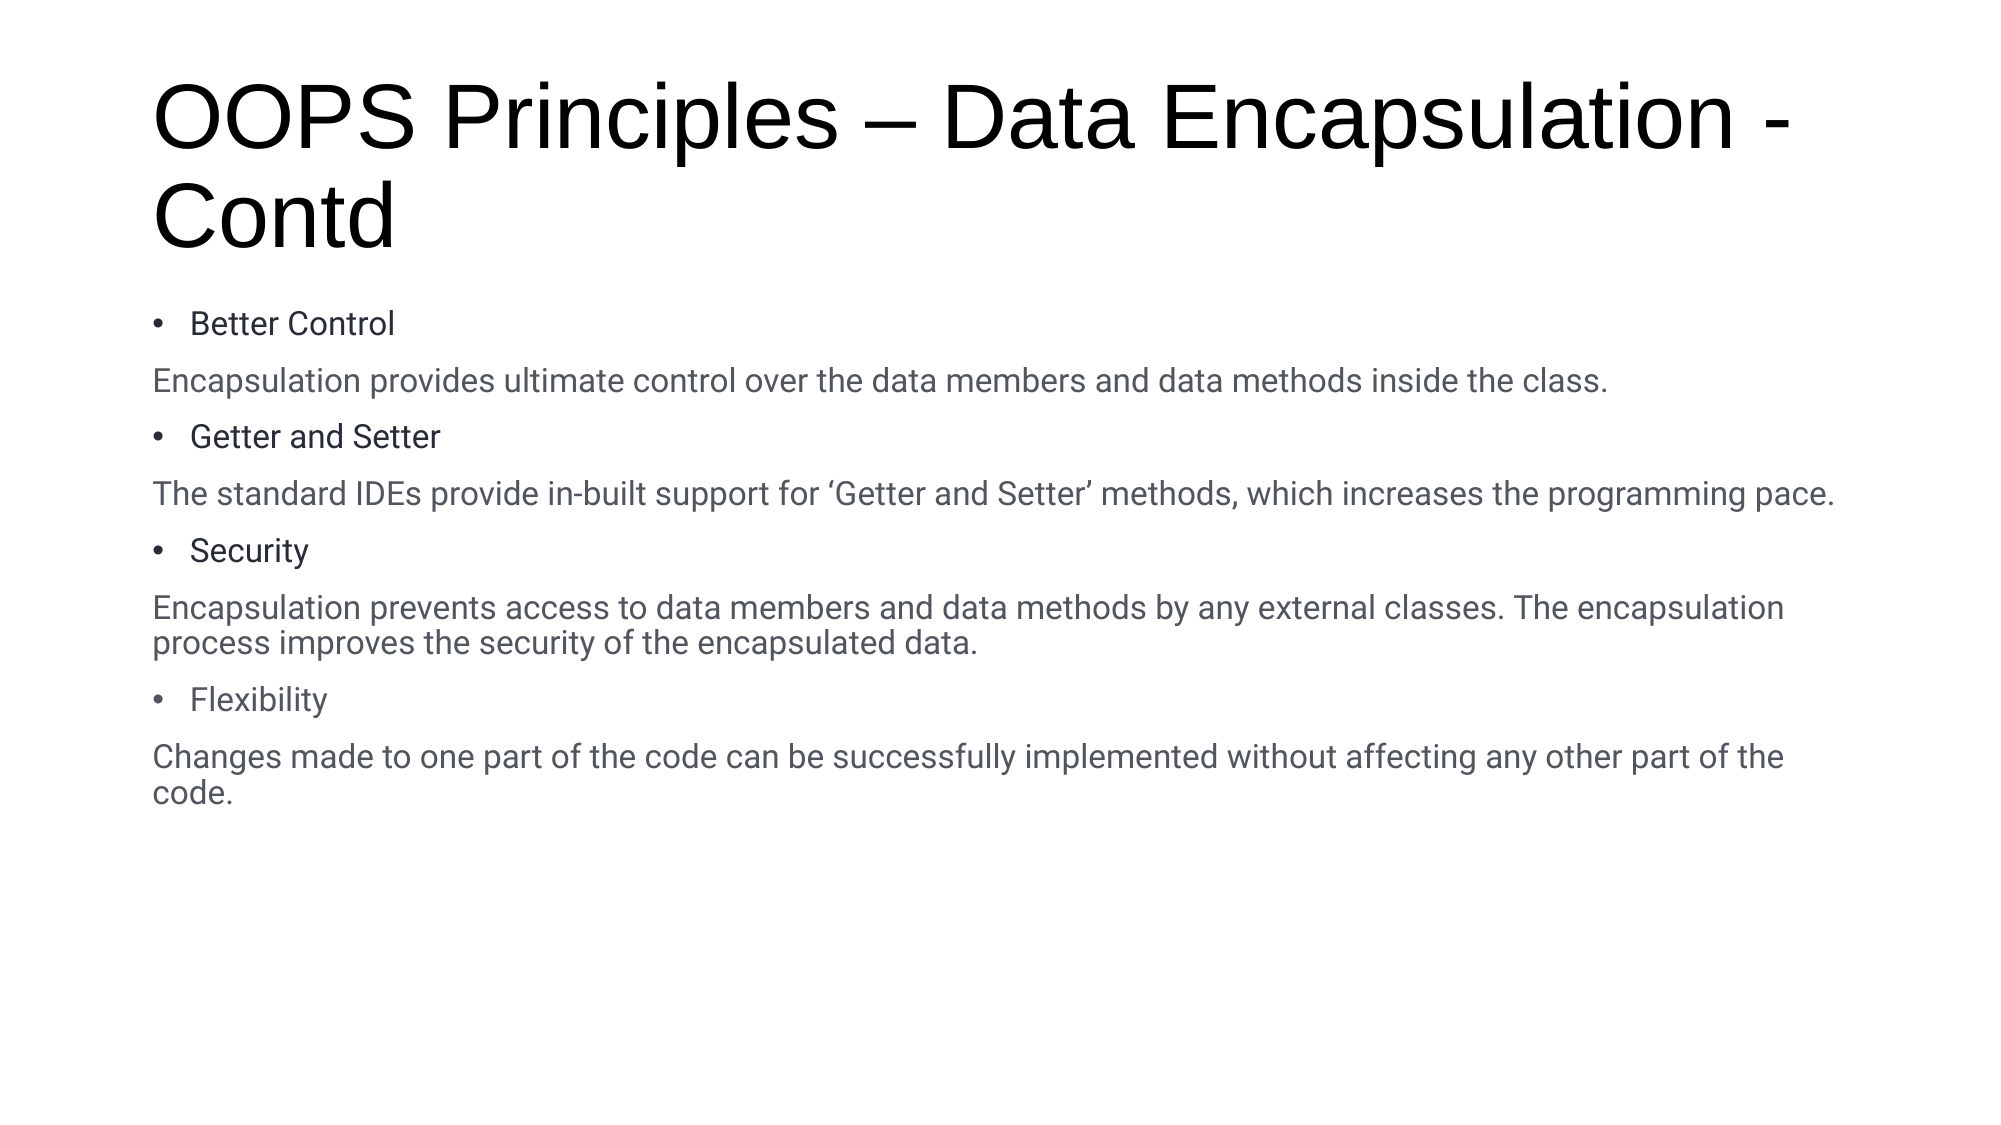

# OOPS Principles – Data Encapsulation - Contd
Better Control
Encapsulation provides ultimate control over the data members and data methods inside the class.
Getter and Setter
The standard IDEs provide in-built support for ‘Getter and Setter’ methods, which increases the programming pace.
Security
Encapsulation prevents access to data members and data methods by any external classes. The encapsulation process improves the security of the encapsulated data.
Flexibility
Changes made to one part of the code can be successfully implemented without affecting any other part of the code.